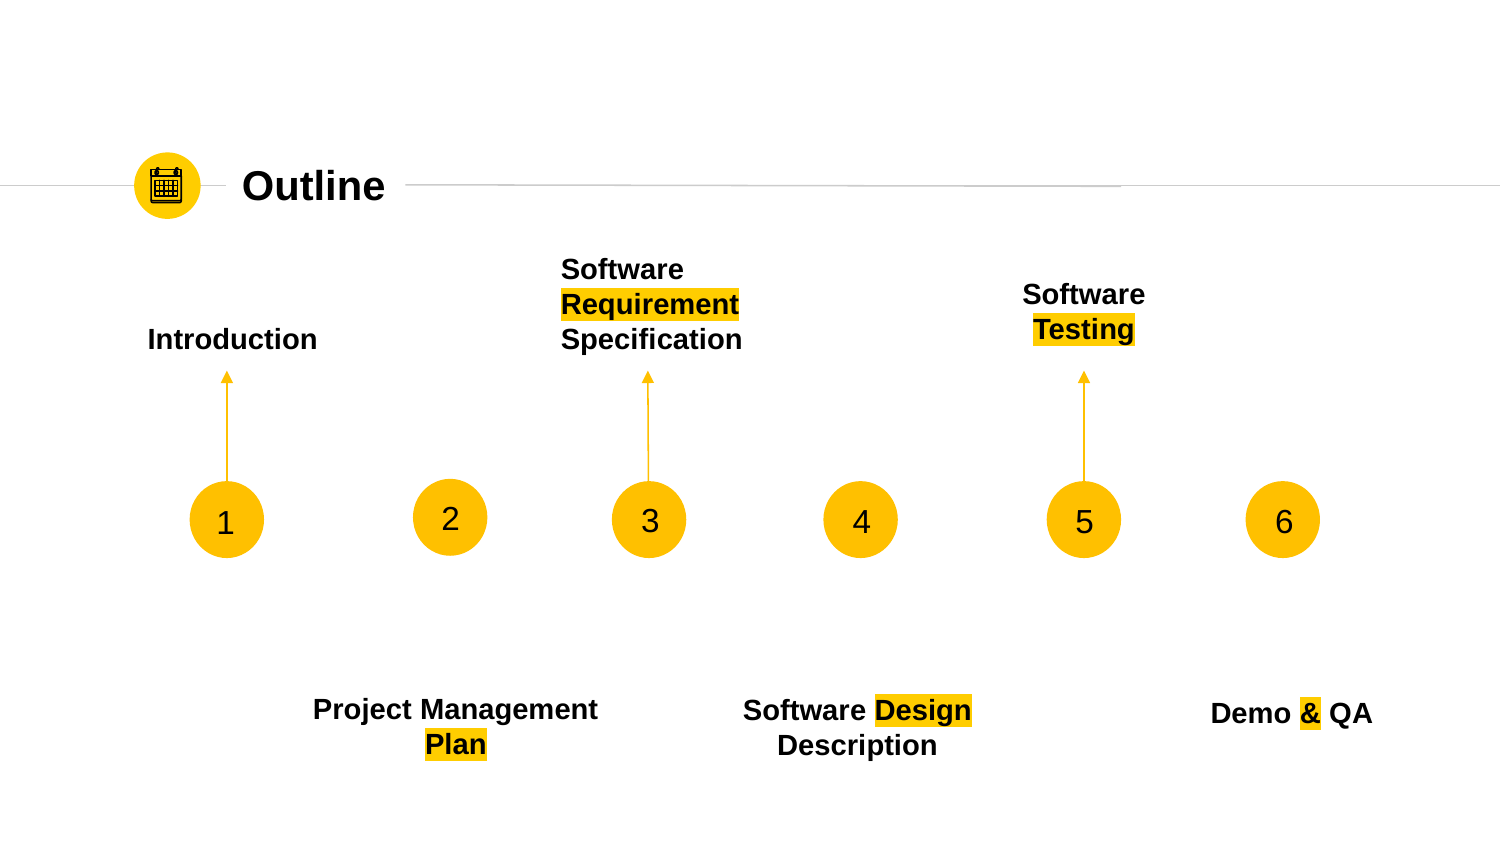

# Outline

Software Requirement Specification
Software Testing
Introduction

3
1
6
4
5
2
Demo & QA
Project Management Plan
Software Design Description